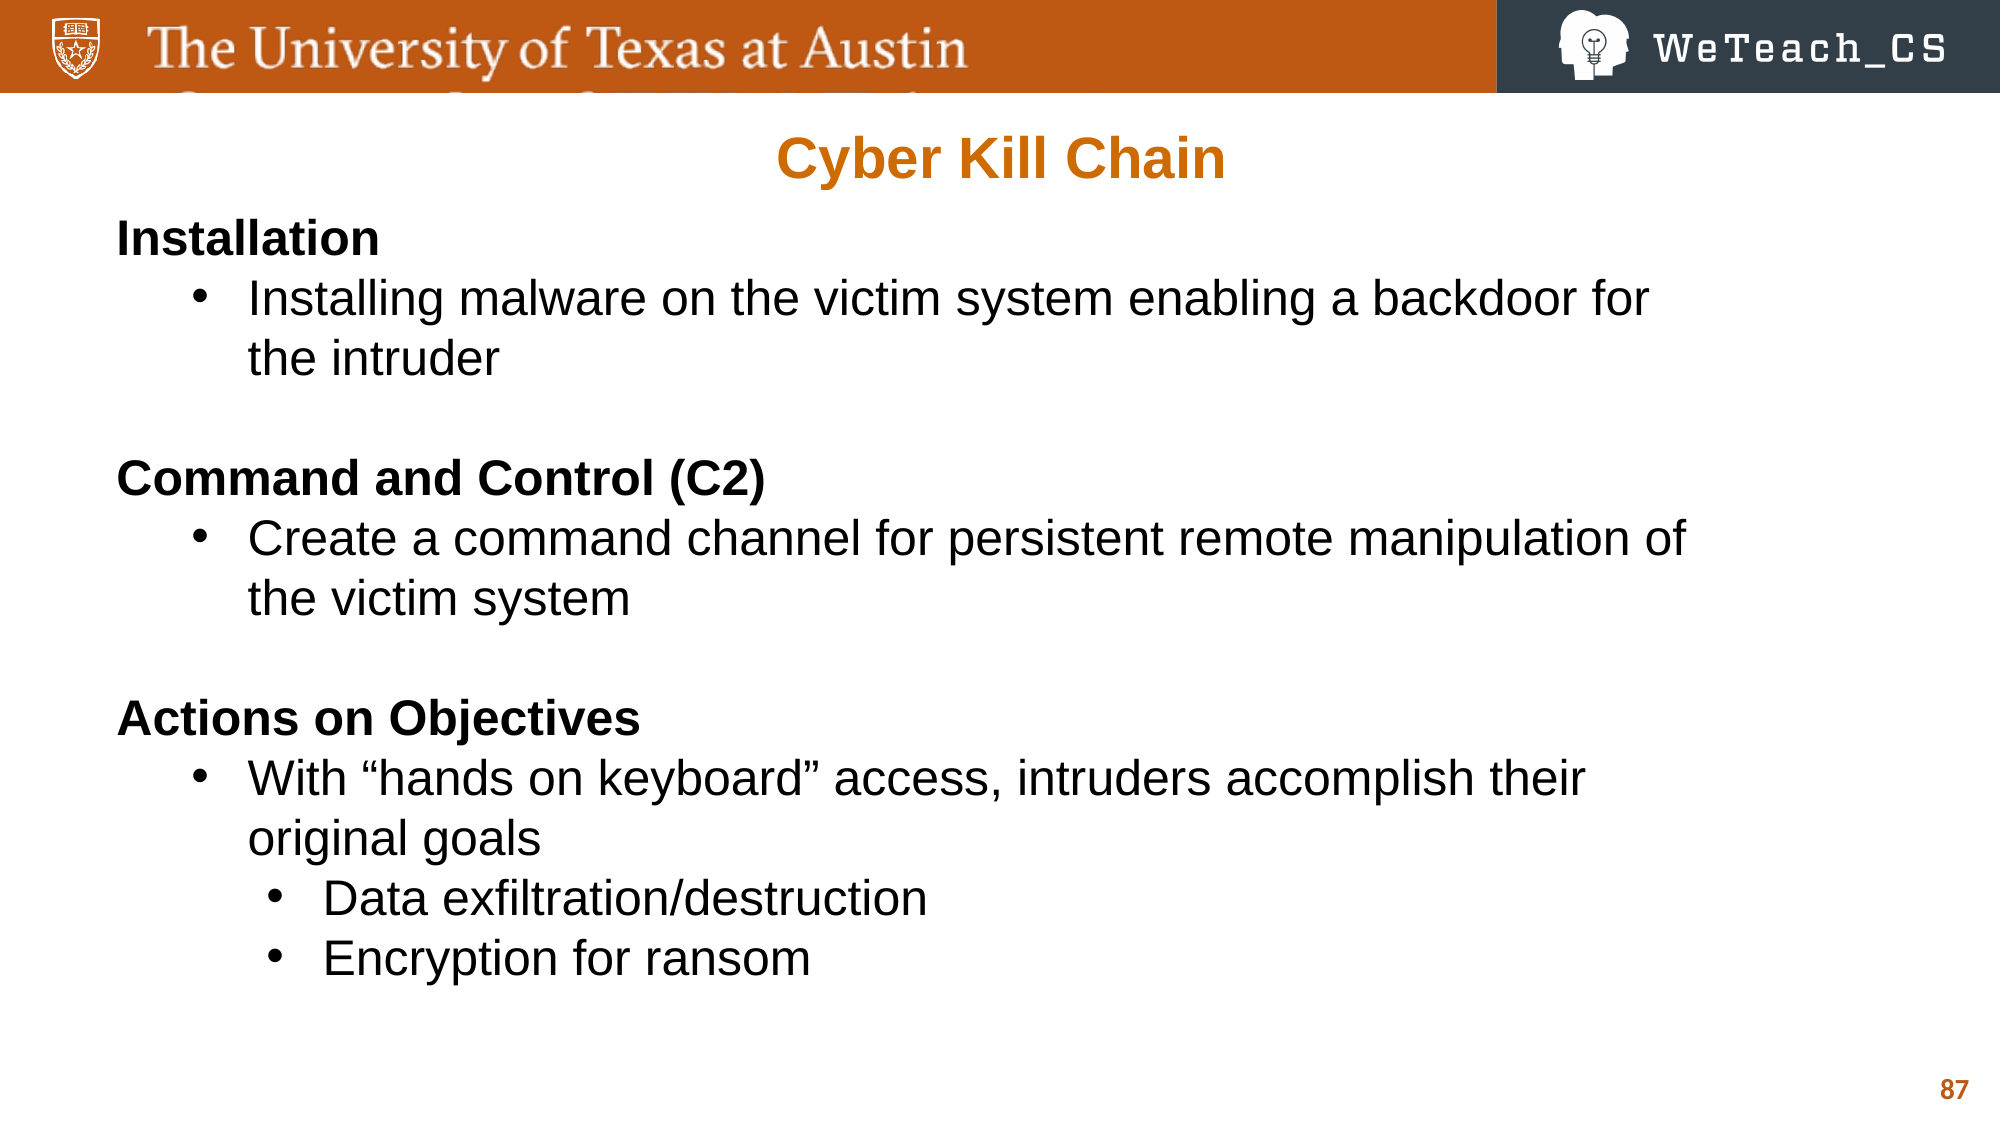

Cyber Kill Chain
Installation
Installing malware on the victim system enabling a backdoor for the intruder

Command and Control (C2)
Create a command channel for persistent remote manipulation of the victim system

Actions on Objectives
With “hands on keyboard” access, intruders accomplish their original goals
Data exfiltration/destruction
Encryption for ransom